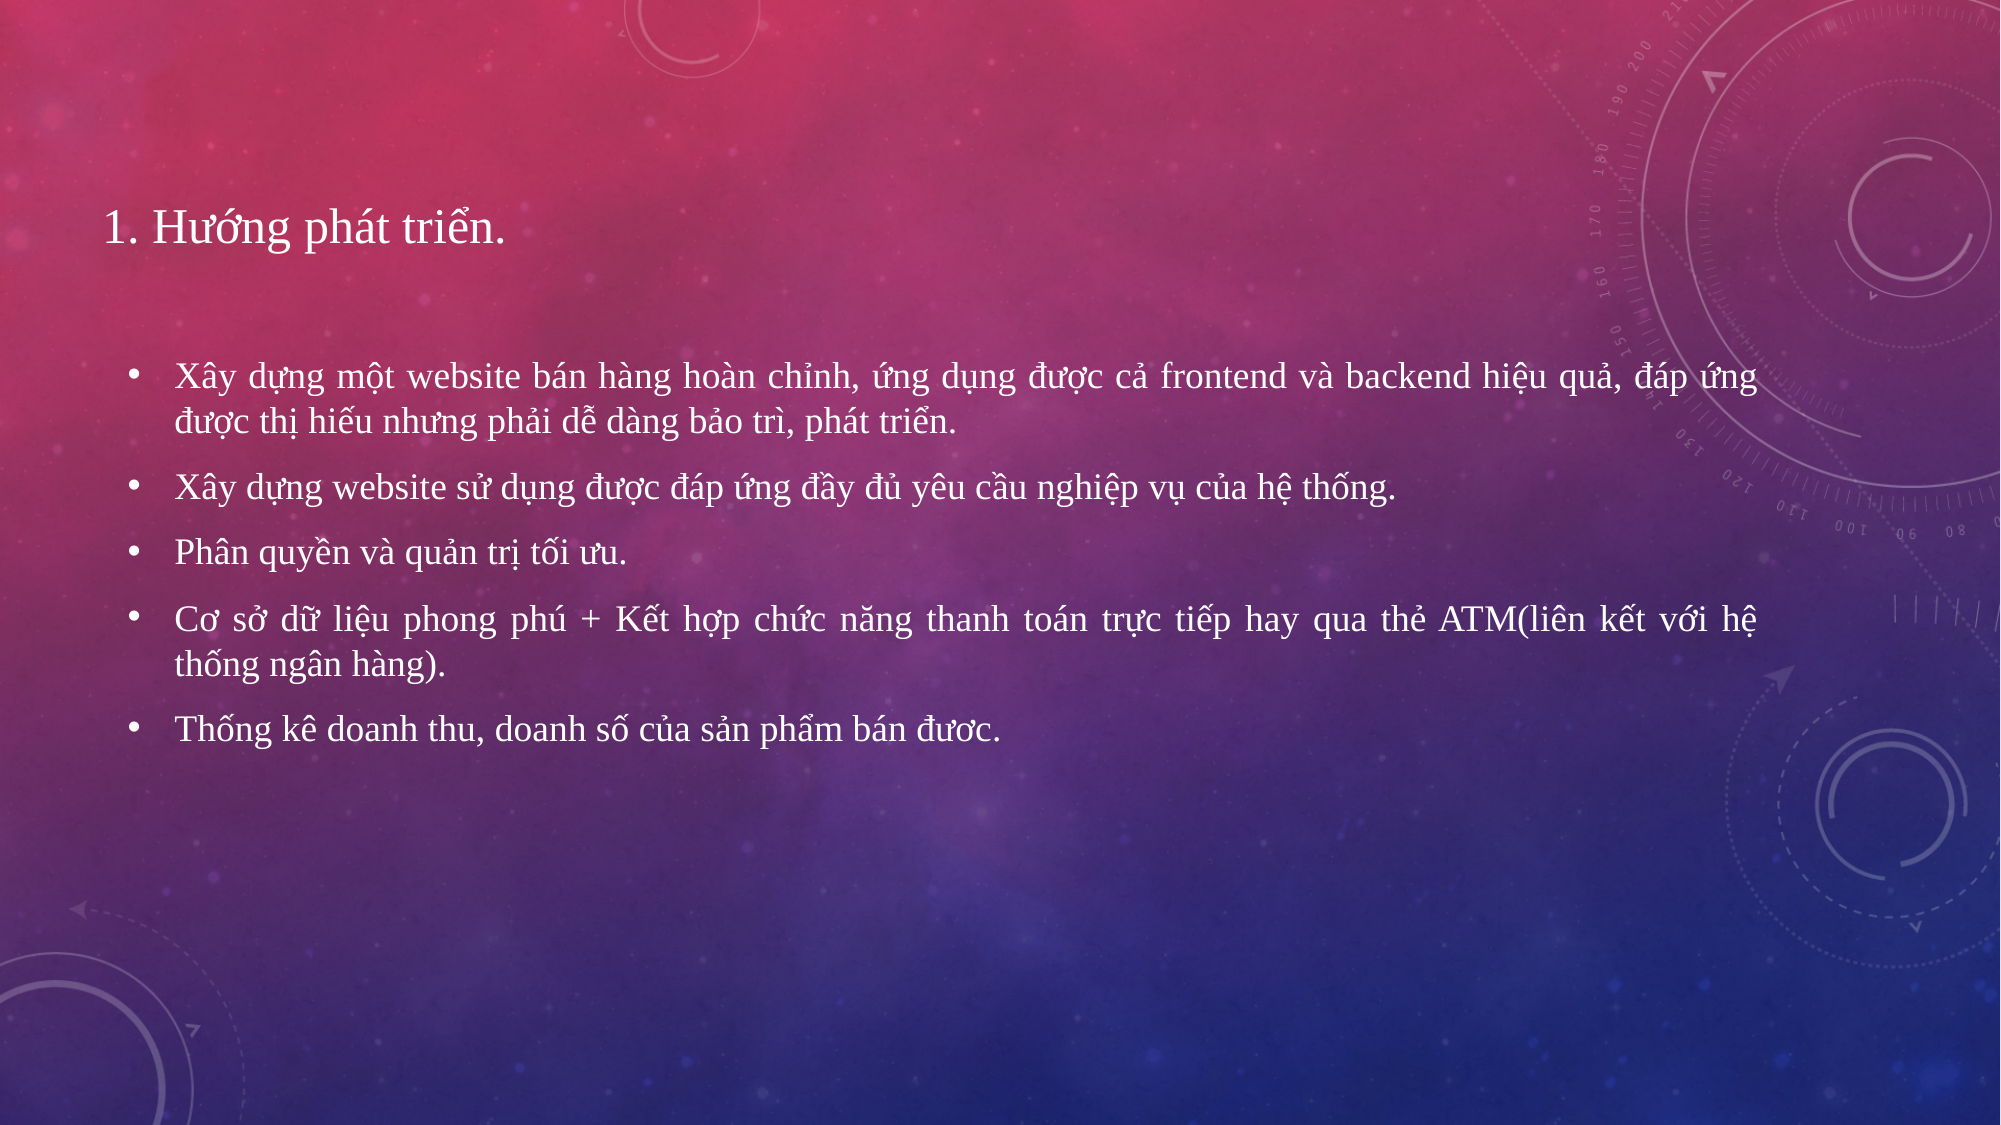

1. Hướng phát triển.
Xây dựng một website bán hàng hoàn chỉnh, ứng dụng được cả frontend và backend hiệu quả, đáp ứng được thị hiếu nhưng phải dễ dàng bảo trì, phát triển.
Xây dựng website sử dụng được đáp ứng đầy đủ yêu cầu nghiệp vụ của hệ thống.
Phân quyền và quản trị tối ưu.
Cơ sở dữ liệu phong phú + Kết hợp chức năng thanh toán trực tiếp hay qua thẻ ATM(liên kết với hệ thống ngân hàng).
Thống kê doanh thu, doanh số của sản phẩm bán đươc.